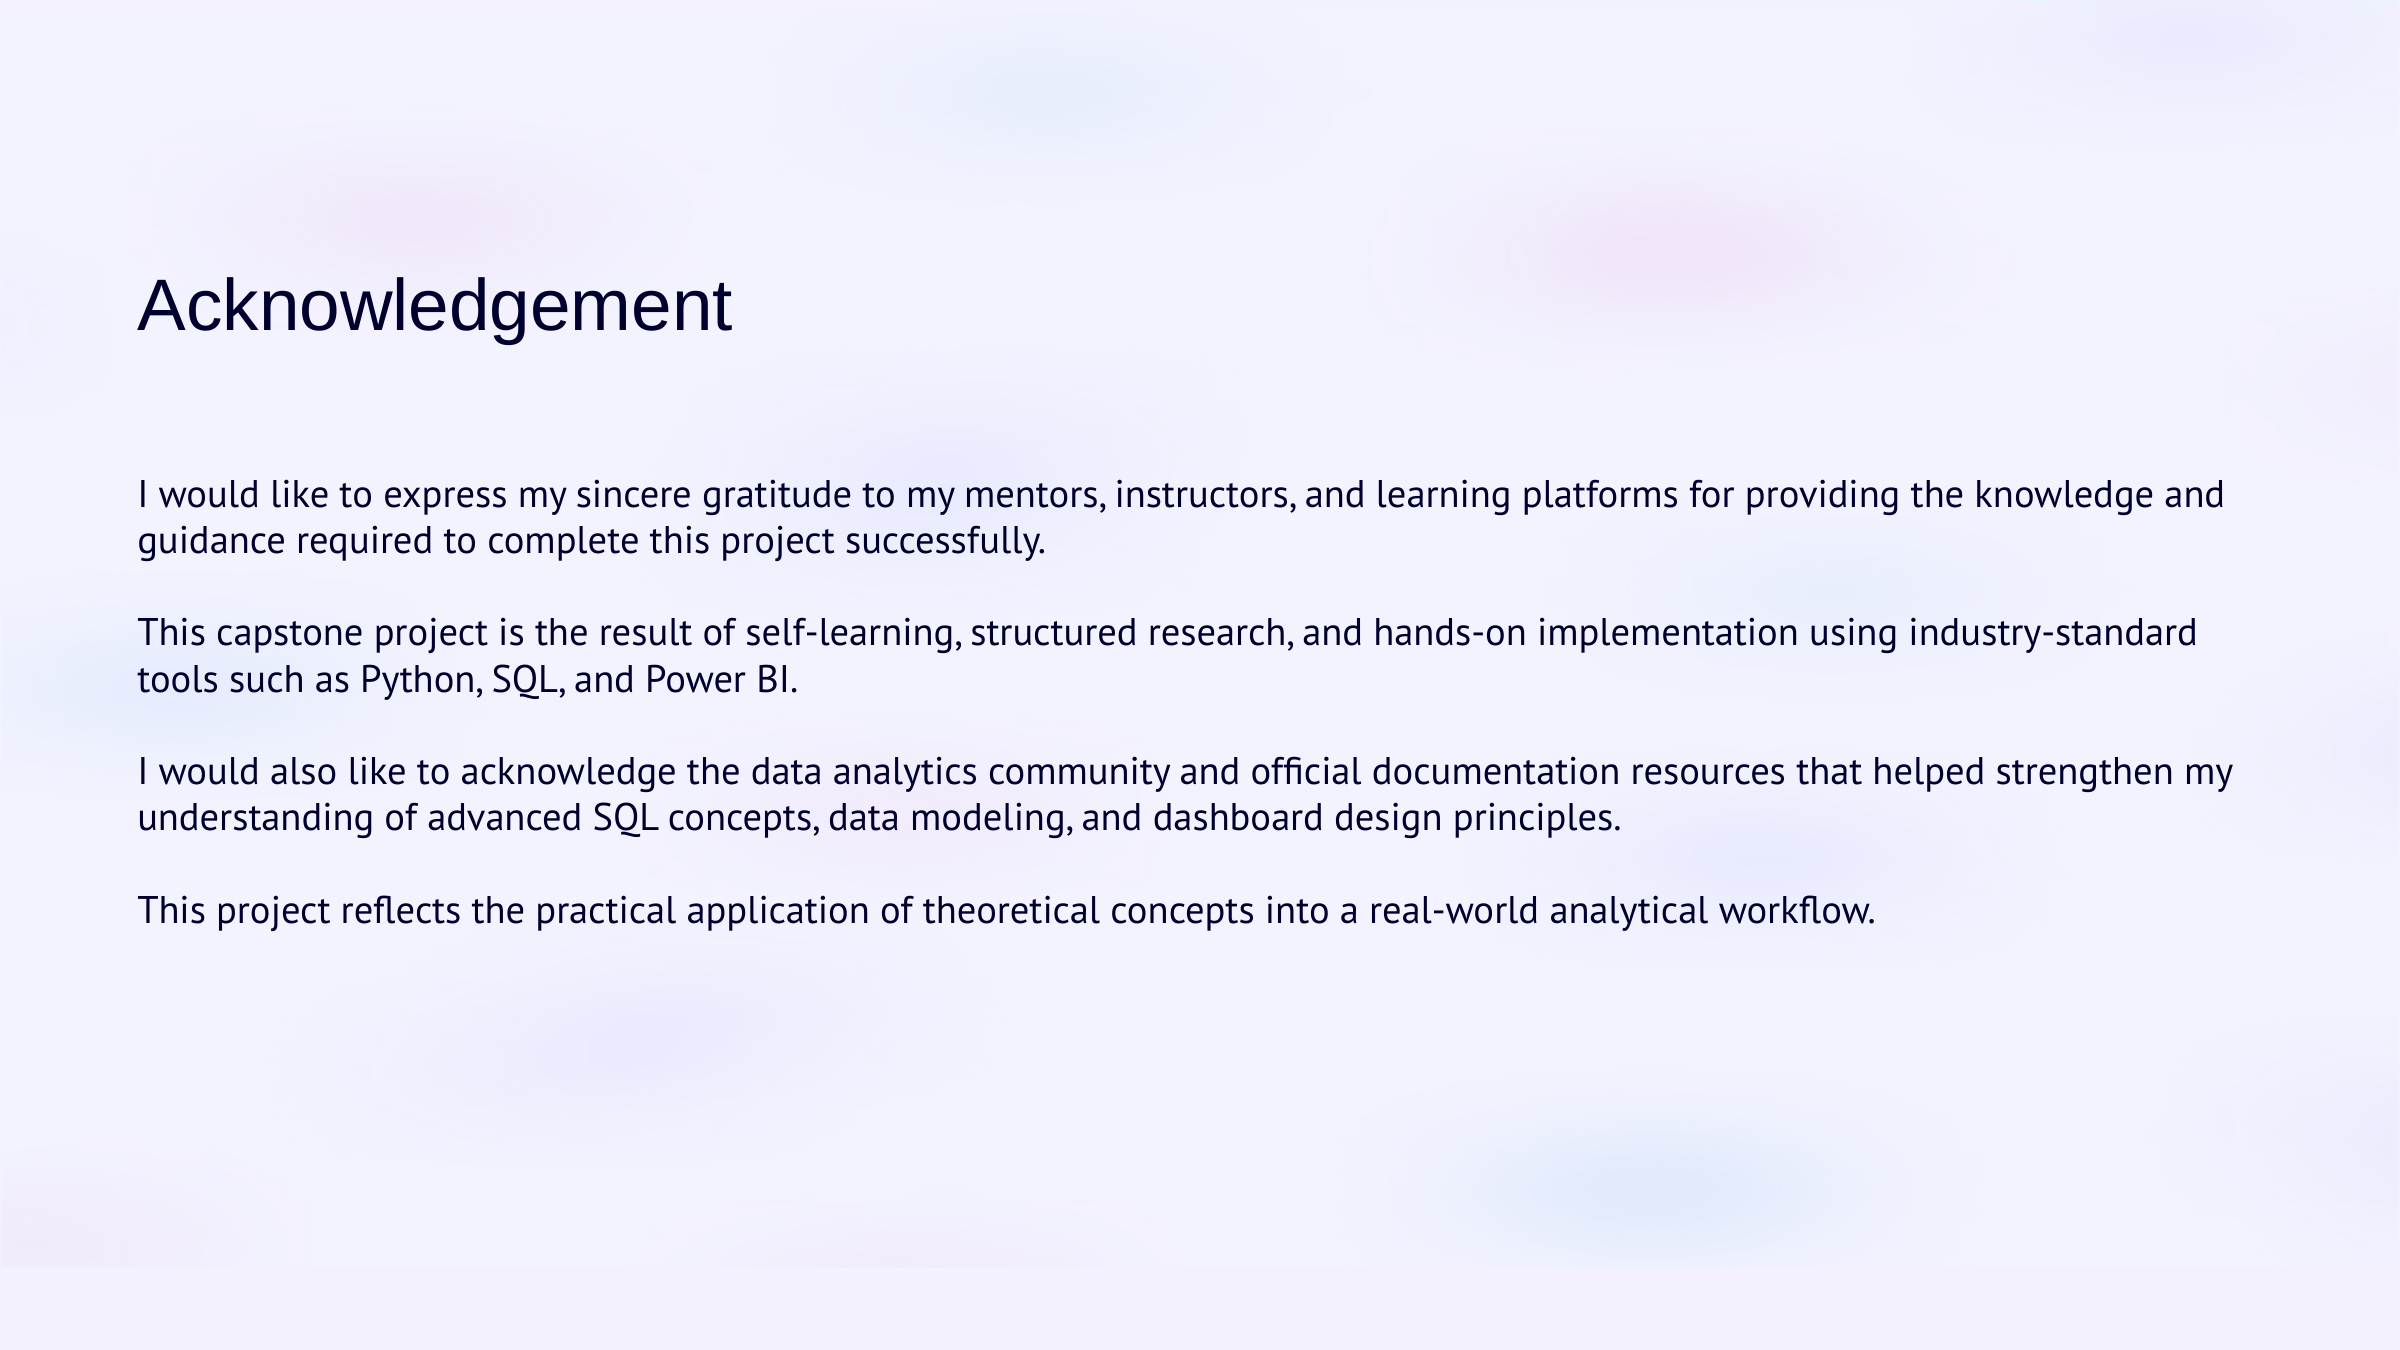

Acknowledgement
I would like to express my sincere gratitude to my mentors, instructors, and learning platforms for providing the knowledge and guidance required to complete this project successfully.

This capstone project is the result of self-learning, structured research, and hands-on implementation using industry-standard tools such as Python, SQL, and Power BI.

I would also like to acknowledge the data analytics community and official documentation resources that helped strengthen my understanding of advanced SQL concepts, data modeling, and dashboard design principles.

This project reflects the practical application of theoretical concepts into a real-world analytical workflow.